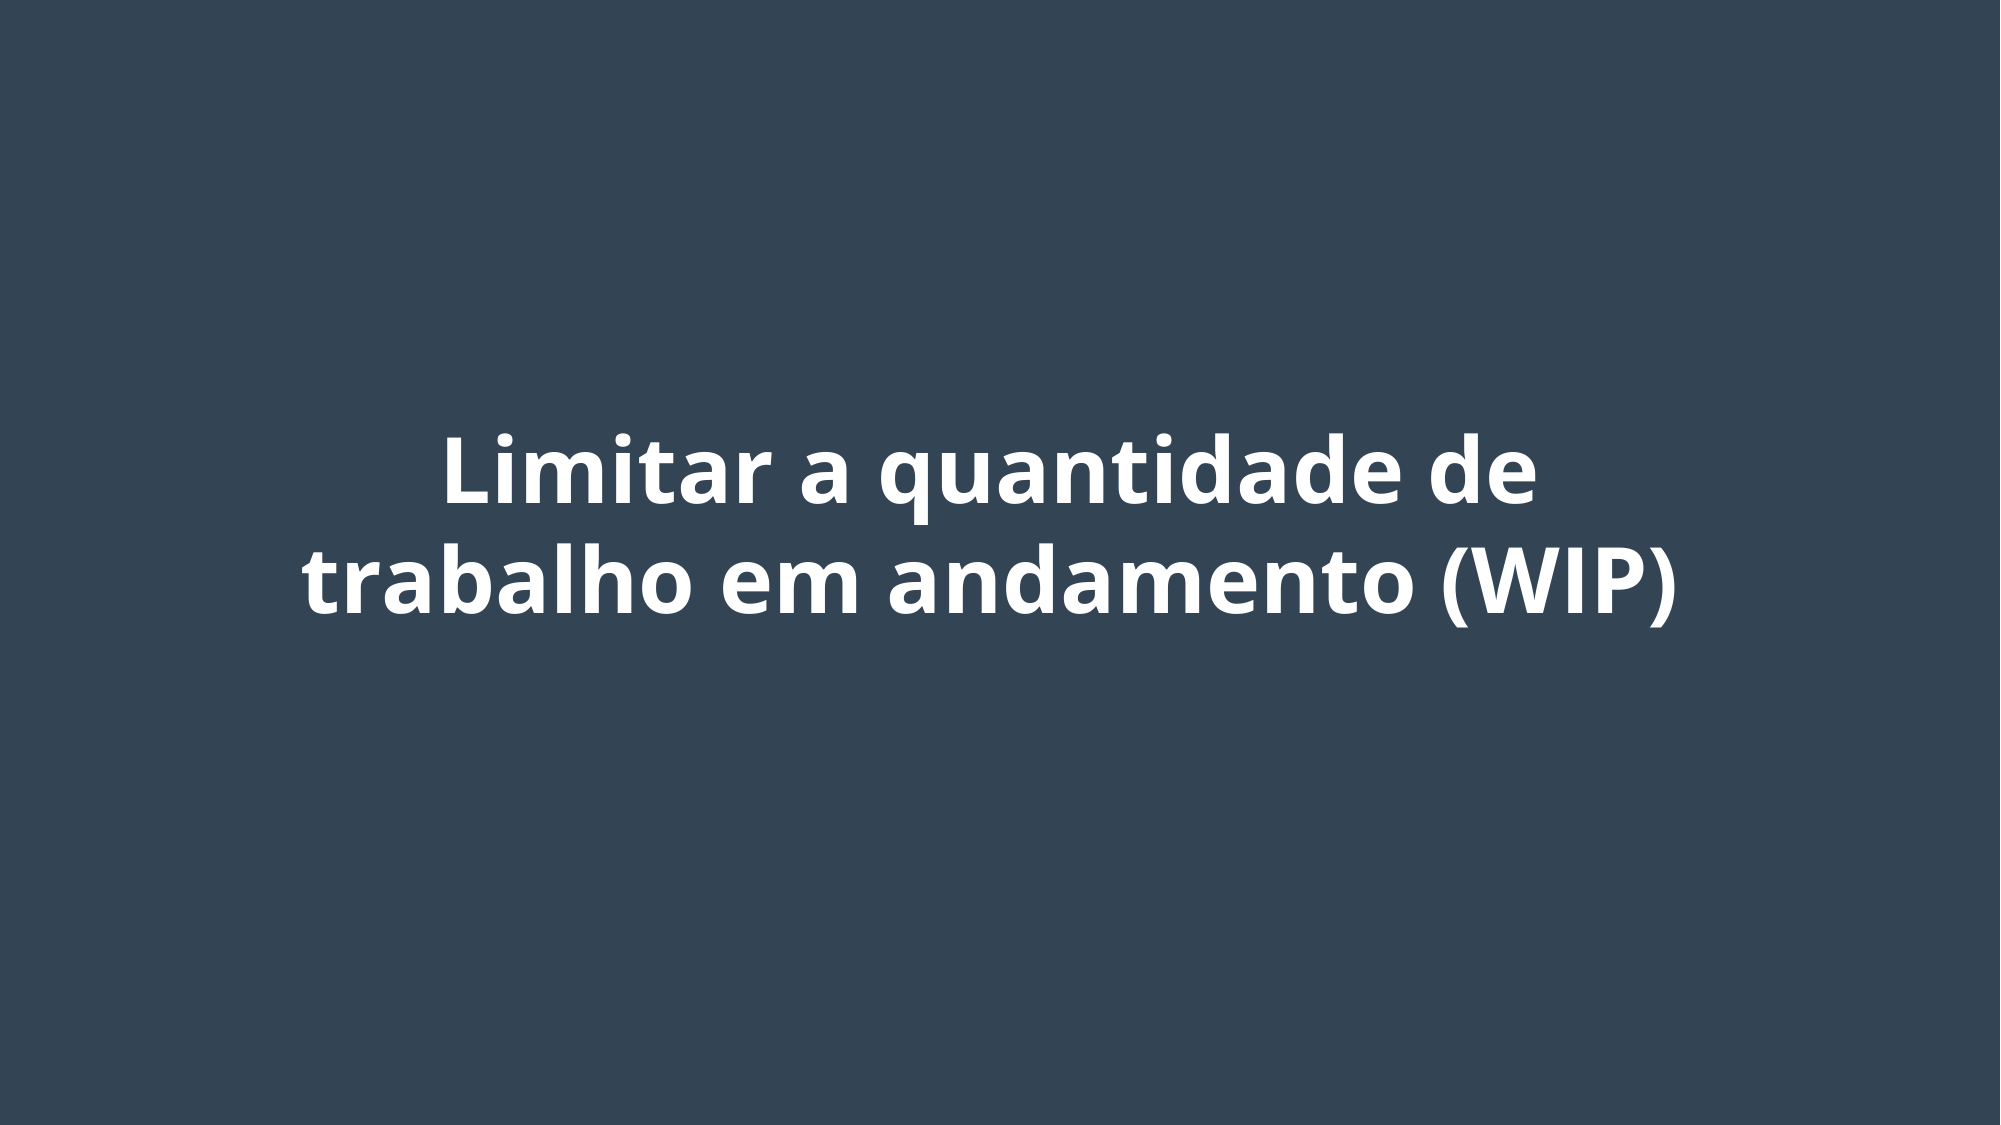

Limitar a quantidade de trabalho em andamento (WIP)